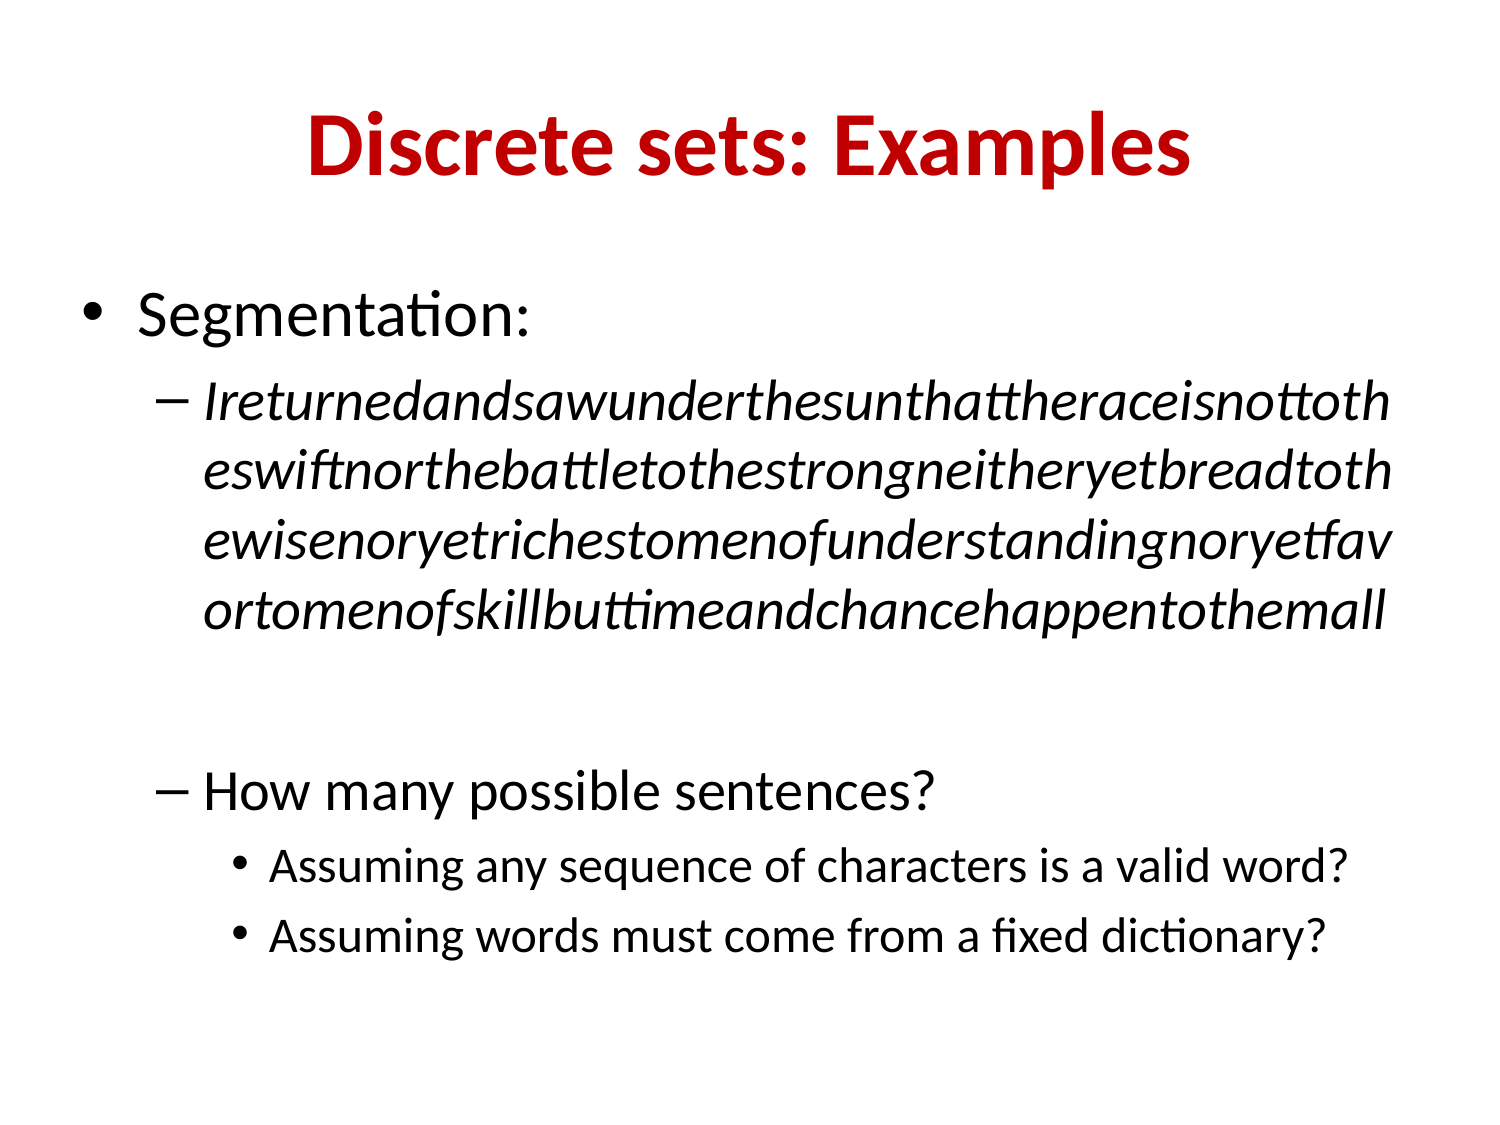

# Discrete sets: Examples
Segmentation:
Ireturnedandsawunderthesunthattheraceisnottotheswiftnorthebattletothestrongneitheryetbreadtothewisenoryetrichestomenofunderstandingnoryetfavortomenofskillbuttimeandchancehappentothemall

How many possible sentences?
Assuming any sequence of characters is a valid word?
Assuming words must come from a fixed dictionary?